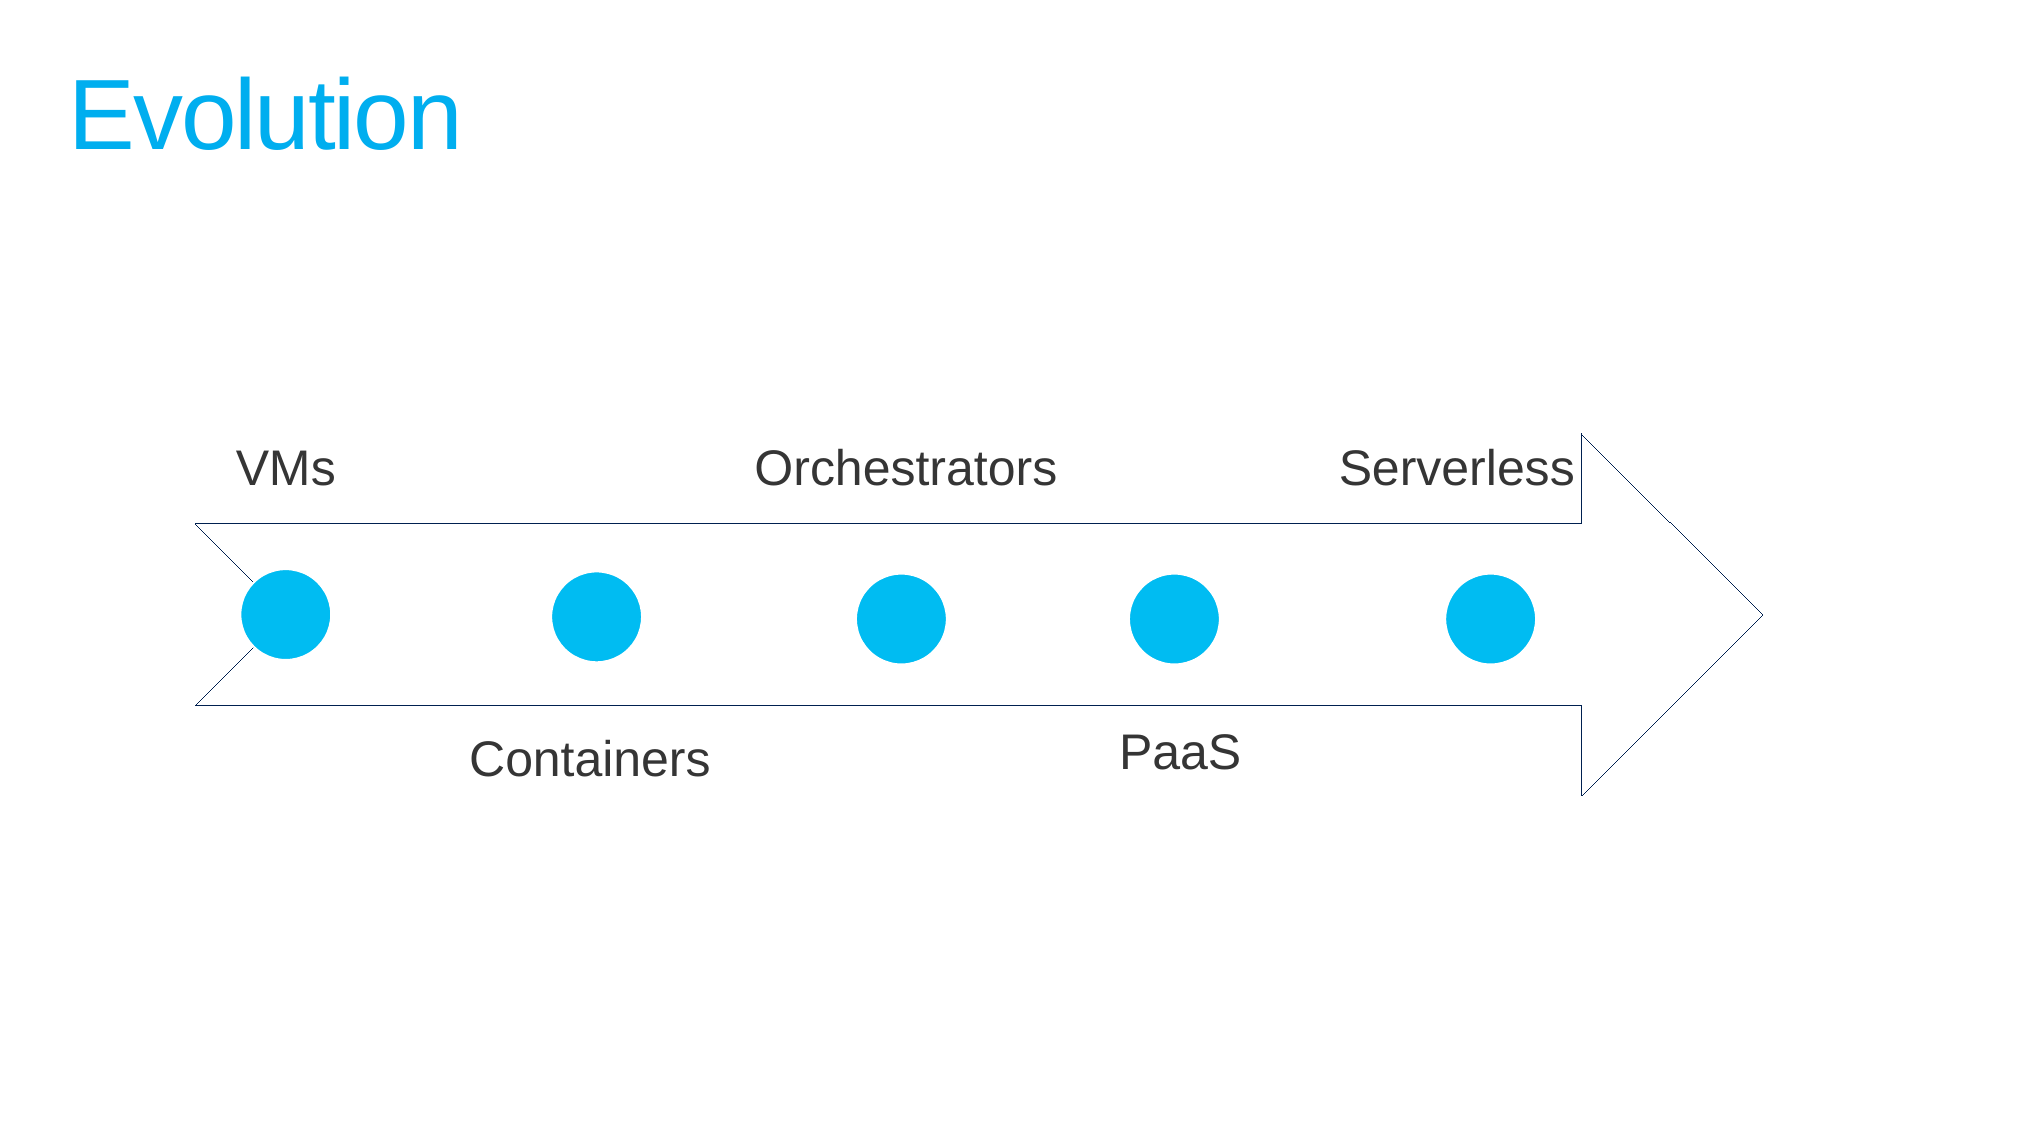

# Evolution
VMs
Containers
Orchestrators
PaaS
Serverless